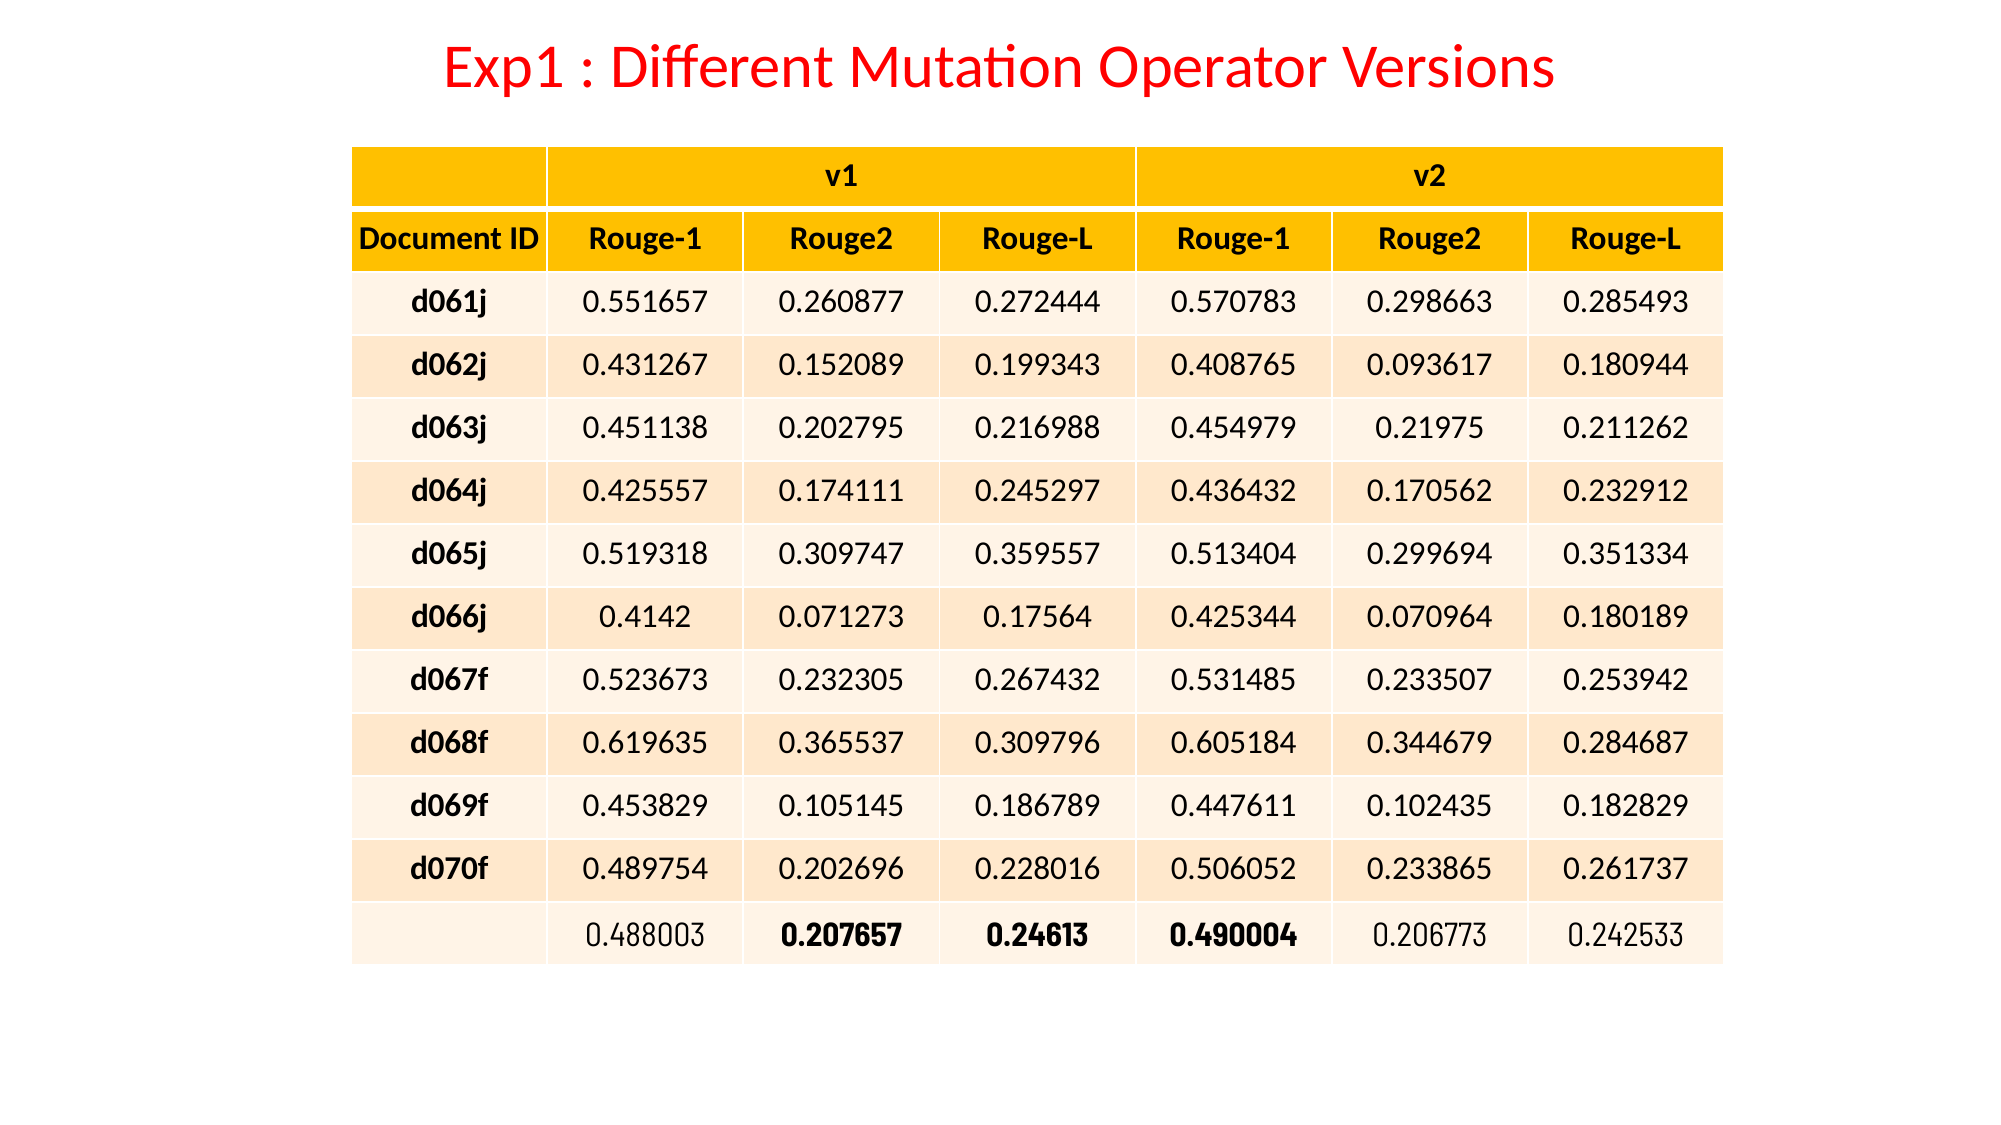

# Exp1 : Different Mutation Operator Versions
|  | v1 |  |  | v2 |  |  |
| --- | --- | --- | --- | --- | --- | --- |
| Document ID | Rouge-1 | Rouge2 | Rouge-L | Rouge-1 | Rouge2 | Rouge-L |
| d061j | 0.551657 | 0.260877 | 0.272444 | 0.570783 | 0.298663 | 0.285493 |
| d062j | 0.431267 | 0.152089 | 0.199343 | 0.408765 | 0.093617 | 0.180944 |
| d063j | 0.451138 | 0.202795 | 0.216988 | 0.454979 | 0.21975 | 0.211262 |
| d064j | 0.425557 | 0.174111 | 0.245297 | 0.436432 | 0.170562 | 0.232912 |
| d065j | 0.519318 | 0.309747 | 0.359557 | 0.513404 | 0.299694 | 0.351334 |
| d066j | 0.4142 | 0.071273 | 0.17564 | 0.425344 | 0.070964 | 0.180189 |
| d067f | 0.523673 | 0.232305 | 0.267432 | 0.531485 | 0.233507 | 0.253942 |
| d068f | 0.619635 | 0.365537 | 0.309796 | 0.605184 | 0.344679 | 0.284687 |
| d069f | 0.453829 | 0.105145 | 0.186789 | 0.447611 | 0.102435 | 0.182829 |
| d070f | 0.489754 | 0.202696 | 0.228016 | 0.506052 | 0.233865 | 0.261737 |
|  | 0.488003 | 0.207657 | 0.24613 | 0.490004 | 0.206773 | 0.242533 |